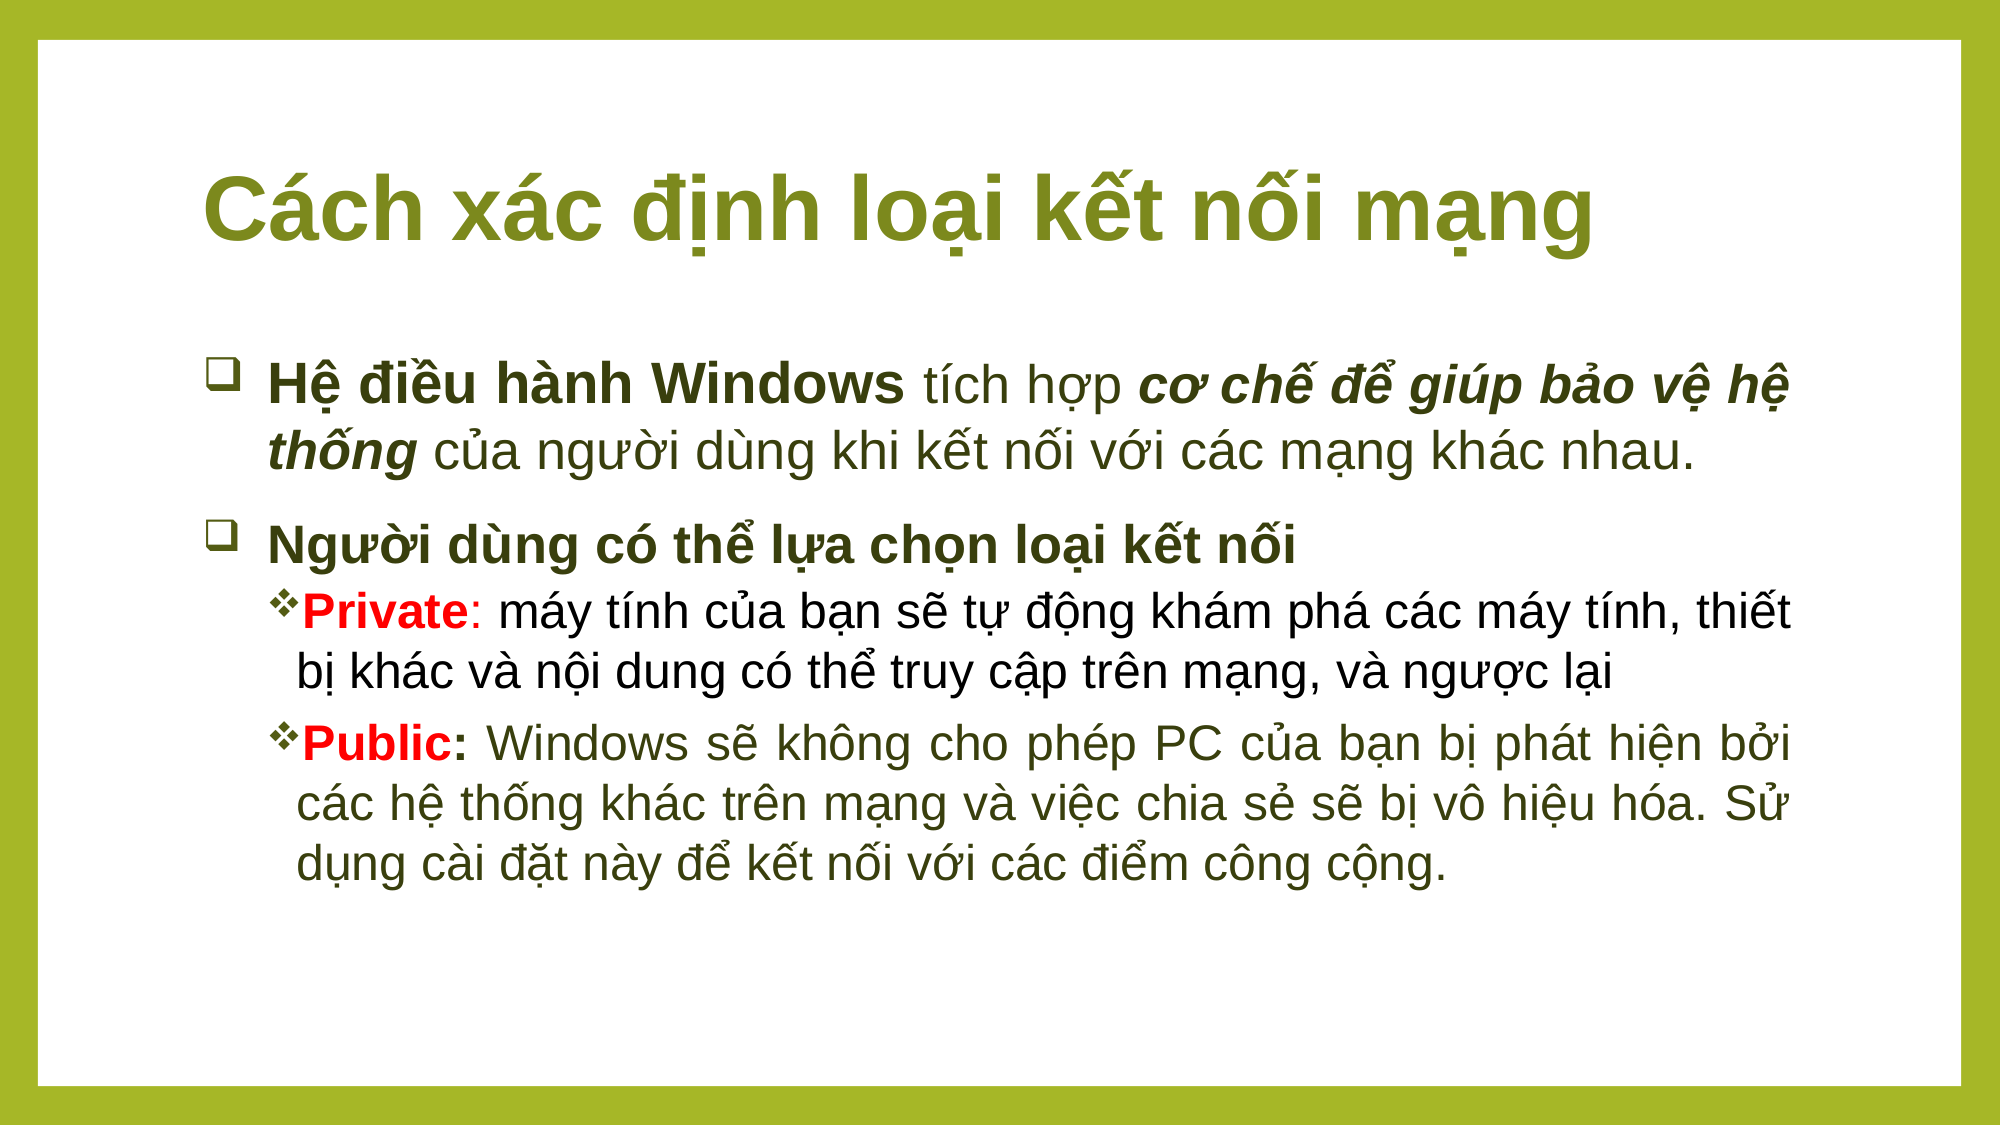

# Cách xác định loại kết nối mạng
Hệ điều hành Windows tích hợp cơ chế để giúp bảo vệ hệ thống của người dùng khi kết nối với các mạng khác nhau.
Người dùng có thể lựa chọn loại kết nối
Private: máy tính của bạn sẽ tự động khám phá các máy tính, thiết bị khác và nội dung có thể truy cập trên mạng, và ngược lại
Public: Windows sẽ không cho phép PC của bạn bị phát hiện bởi các hệ thống khác trên mạng và việc chia sẻ sẽ bị vô hiệu hóa. Sử dụng cài đặt này để kết nối với các điểm công cộng.